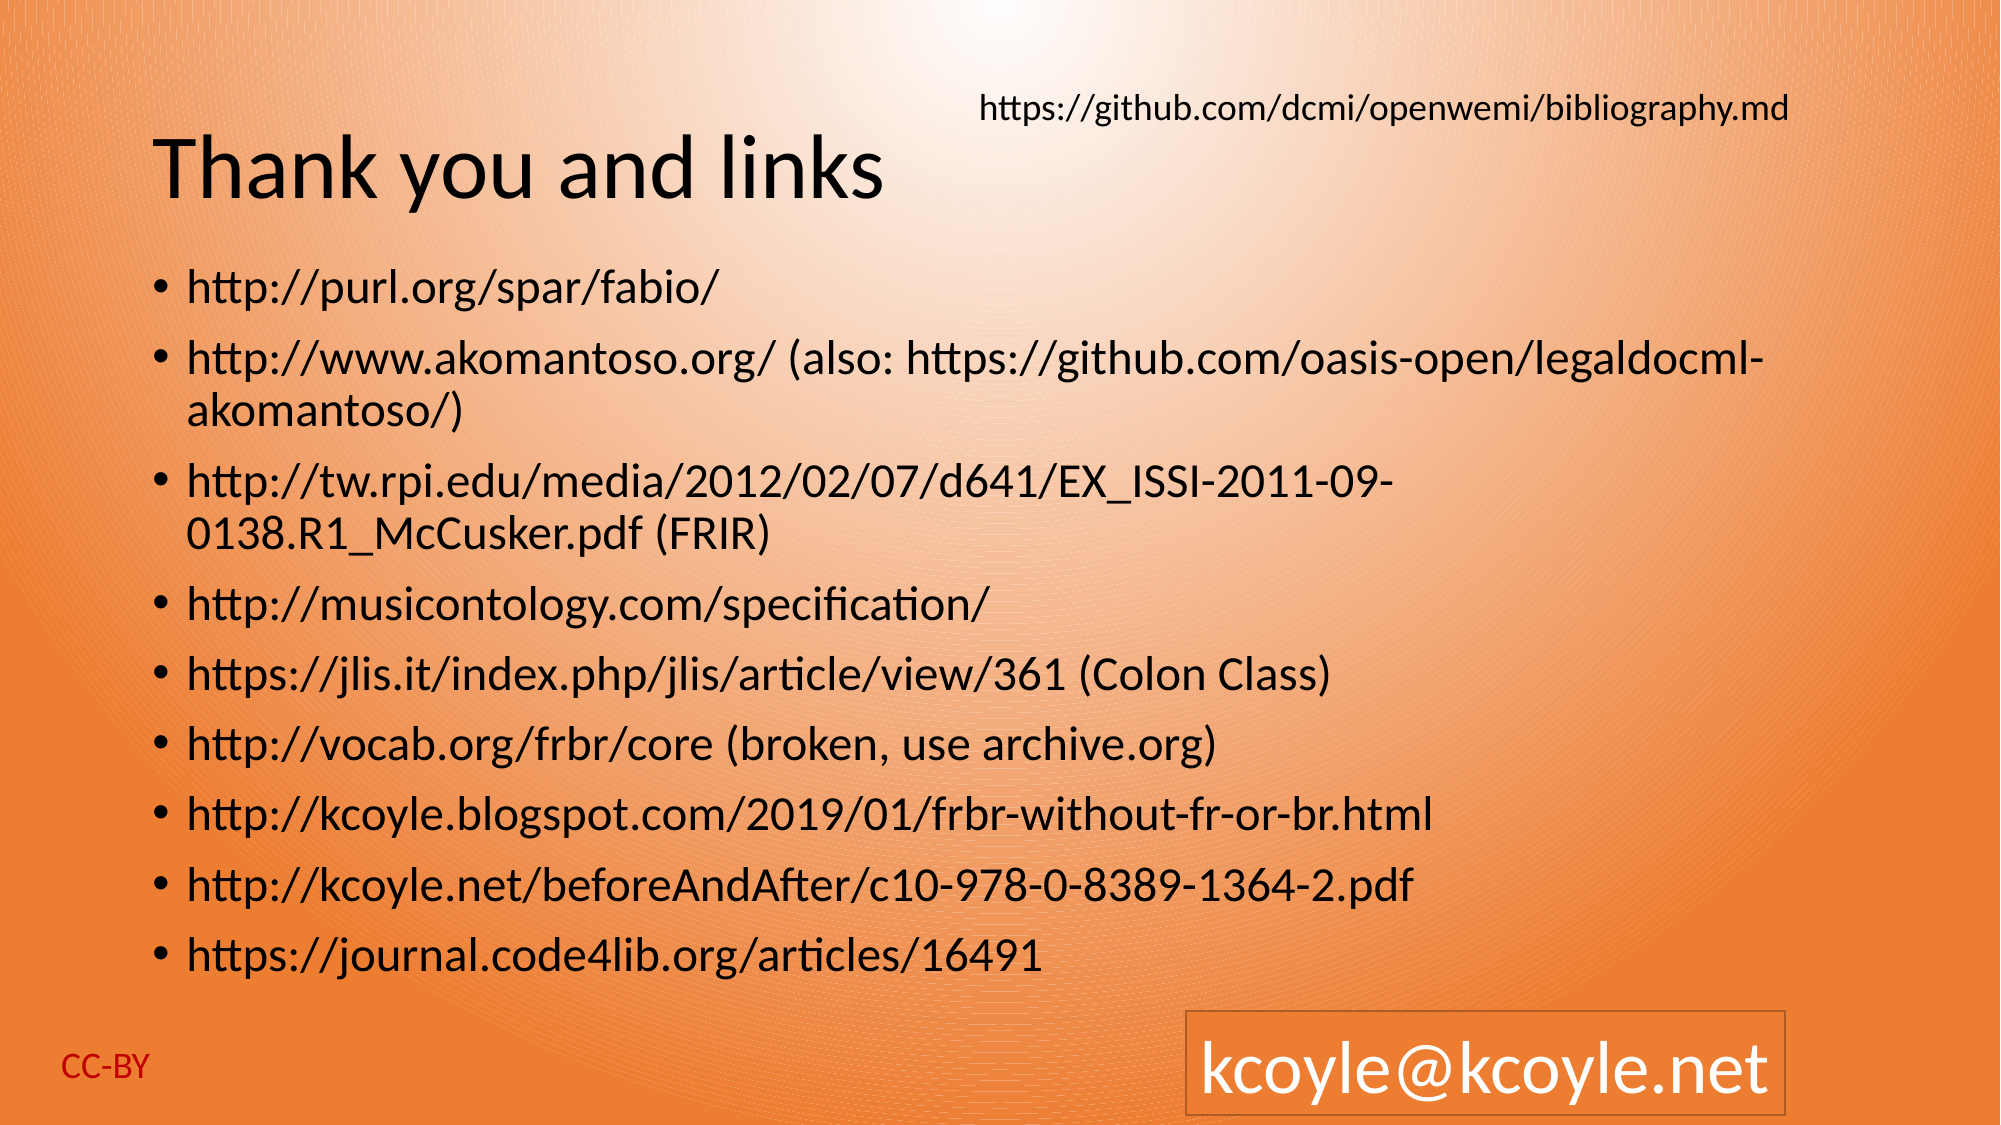

# Thank you and links
https://github.com/dcmi/openwemi/bibliography.md

http://purl.org/spar/fabio/
http://www.akomantoso.org/ (also: https://github.com/oasis-open/legaldocml-akomantoso/)
http://tw.rpi.edu/media/2012/02/07/d641/EX_ISSI-2011-09-0138.R1_McCusker.pdf (FRIR)
http://musicontology.com/specification/
https://jlis.it/index.php/jlis/article/view/361 (Colon Class)
http://vocab.org/frbr/core (broken, use archive.org)
http://kcoyle.blogspot.com/2019/01/frbr-without-fr-or-br.html
http://kcoyle.net/beforeAndAfter/c10-978-0-8389-1364-2.pdf
https://journal.code4lib.org/articles/16491
kcoyle@kcoyle.net
CC-BY